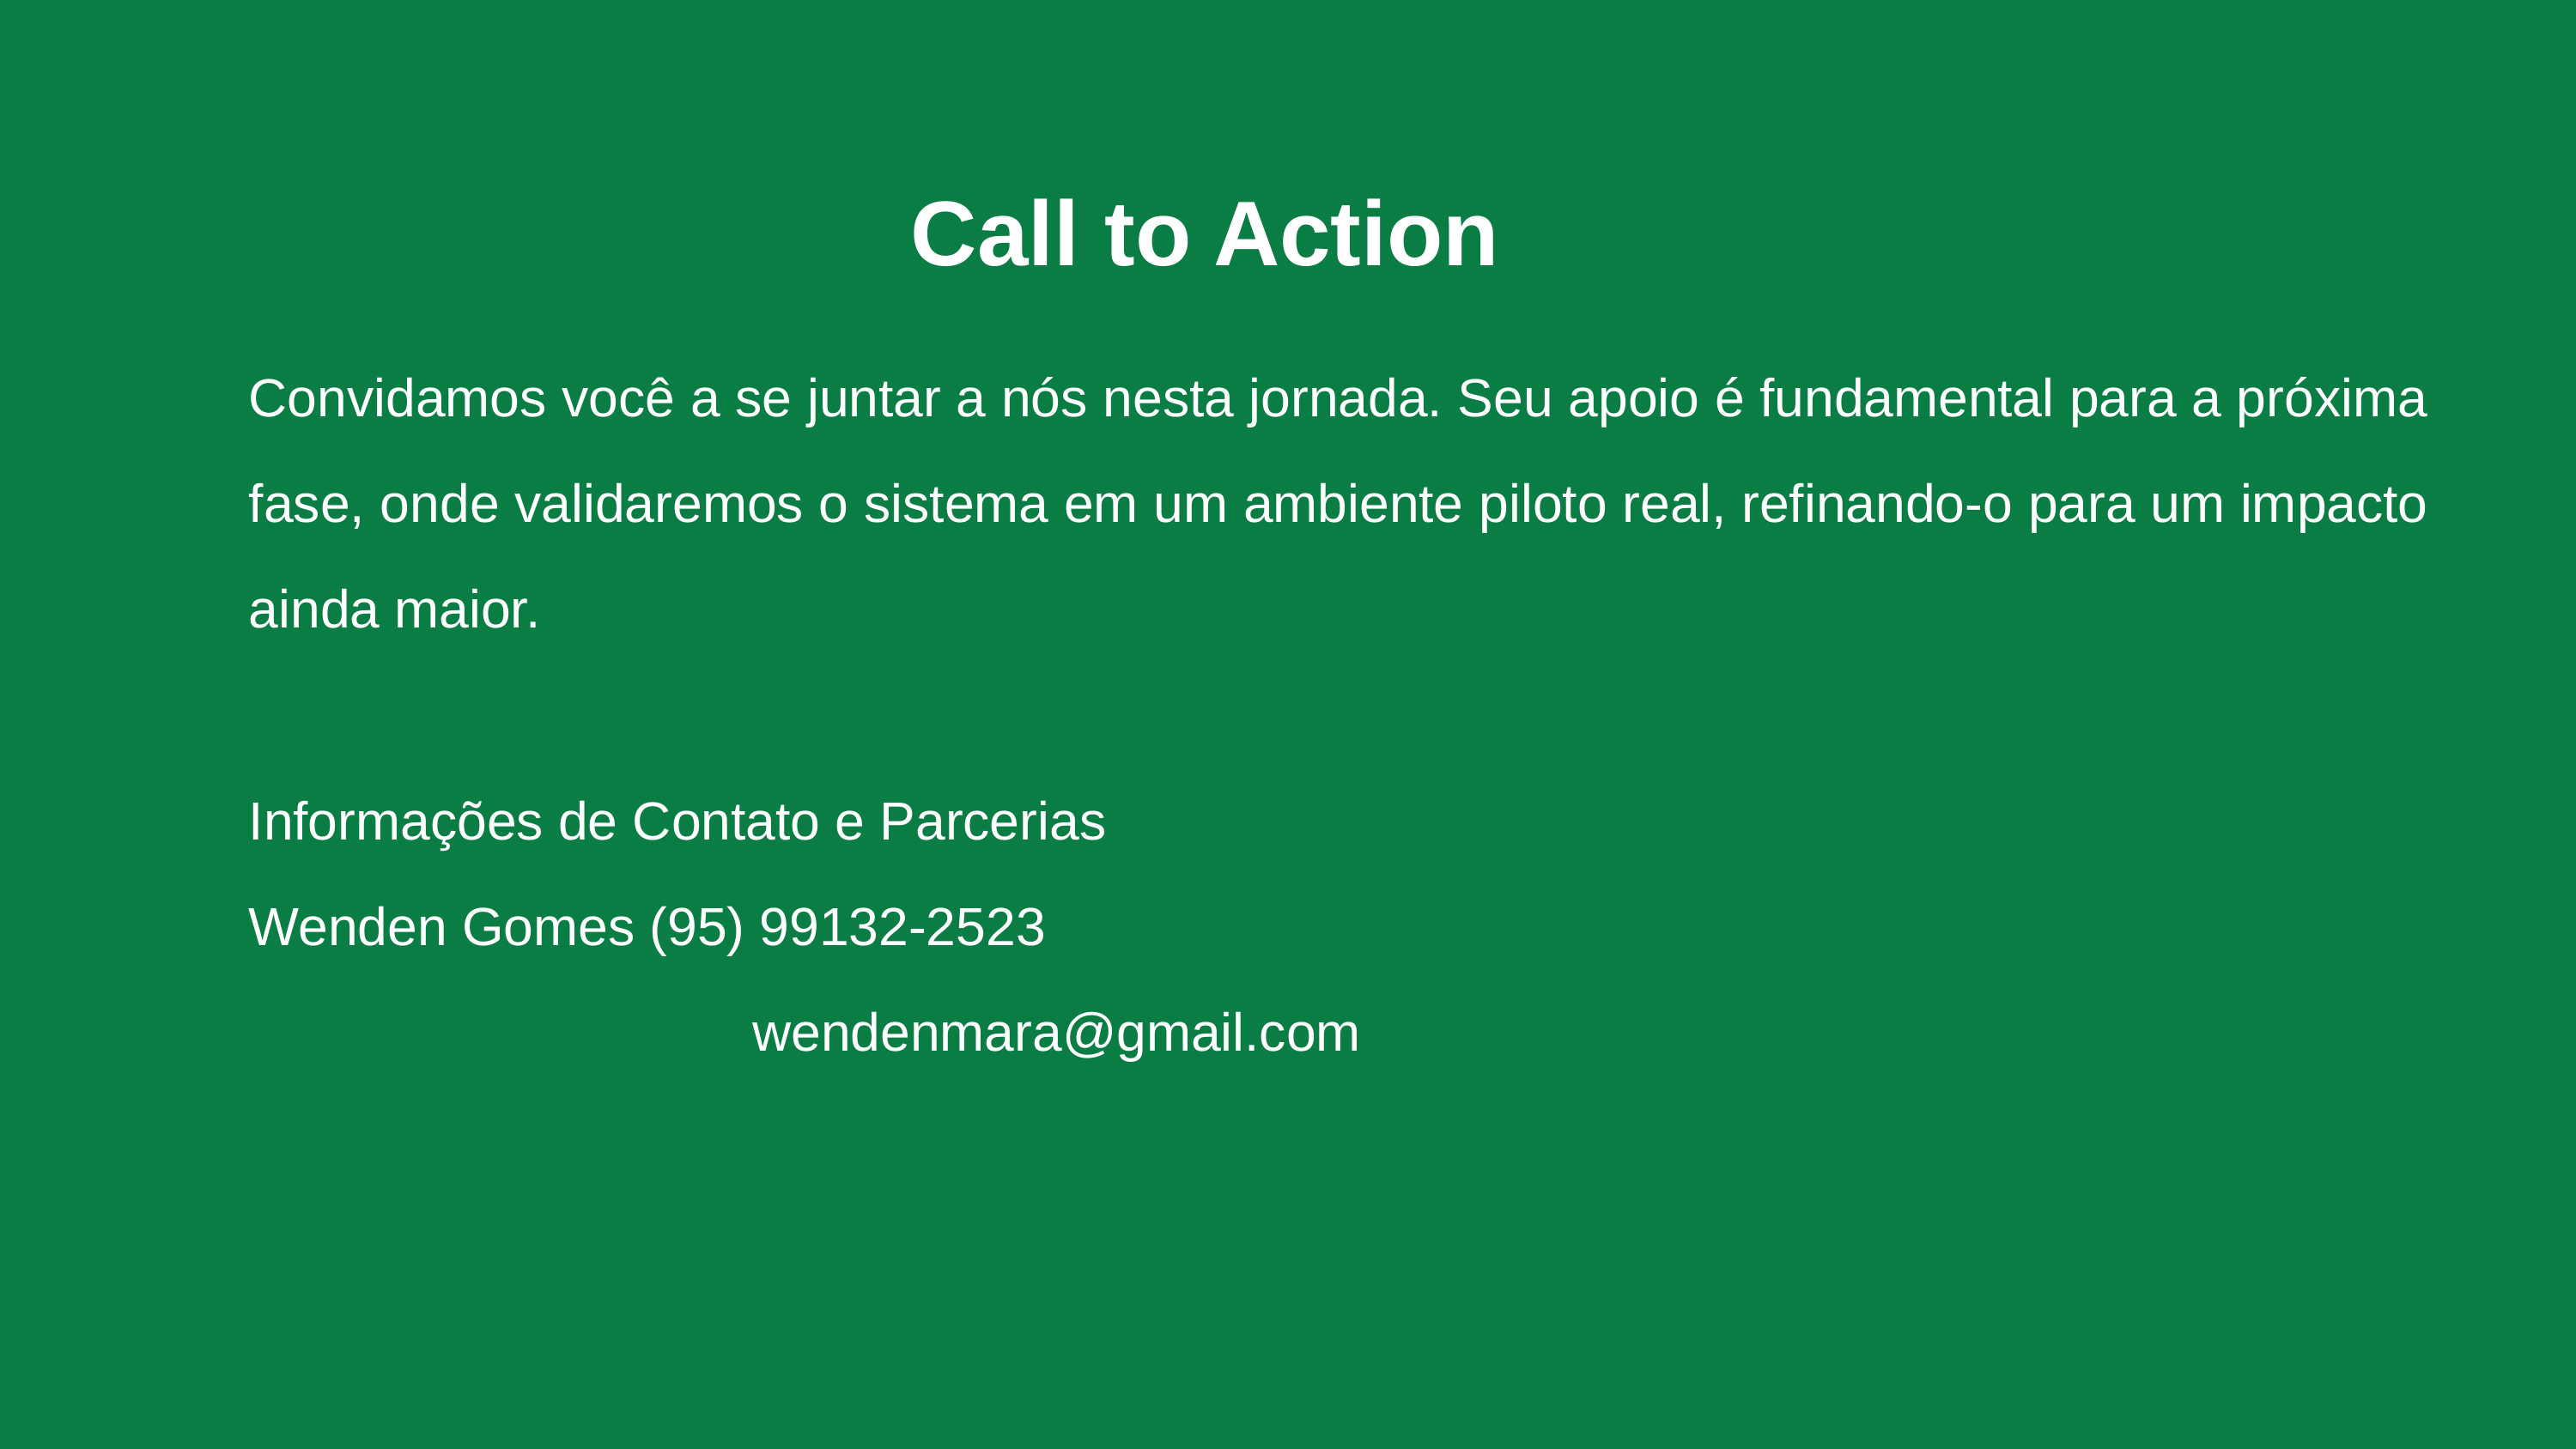

Call to Action
Convidamos você a se juntar a nós nesta jornada. Seu apoio é fundamental para a próxima fase, onde validaremos o sistema em um ambiente piloto real, refinando-o para um impacto ainda maior.

Informações de Contato e Parcerias
Wenden Gomes (95) 99132-2523
                                  wendenmara@gmail.com